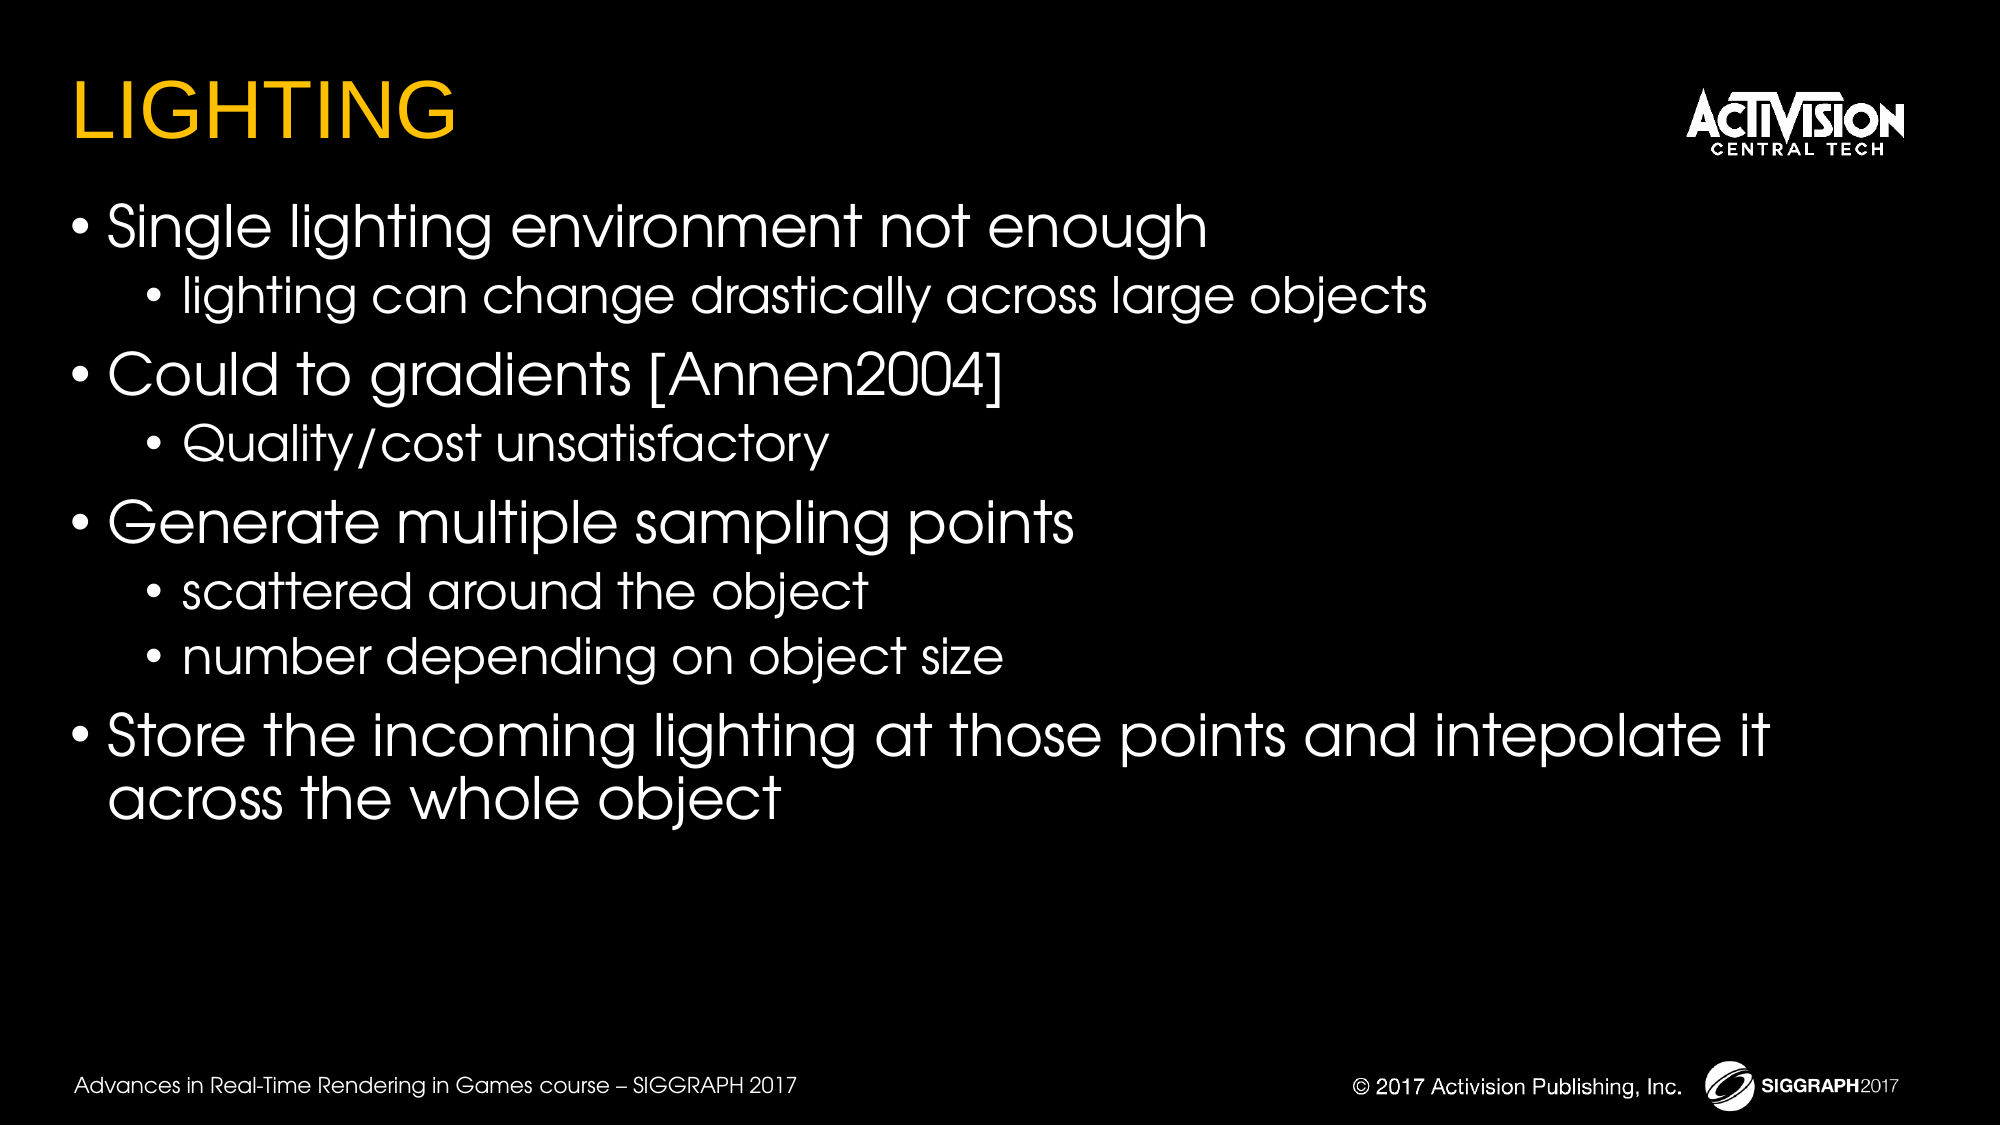

# LIGHTING
Single lighting environment not enough
lighting can change drastically across large objects
Could to gradients [Annen2004]
Quality/cost unsatisfactory
Generate multiple sampling points
scattered around the object
number depending on object size
Store the incoming lighting at those points and intepolate it across the whole object